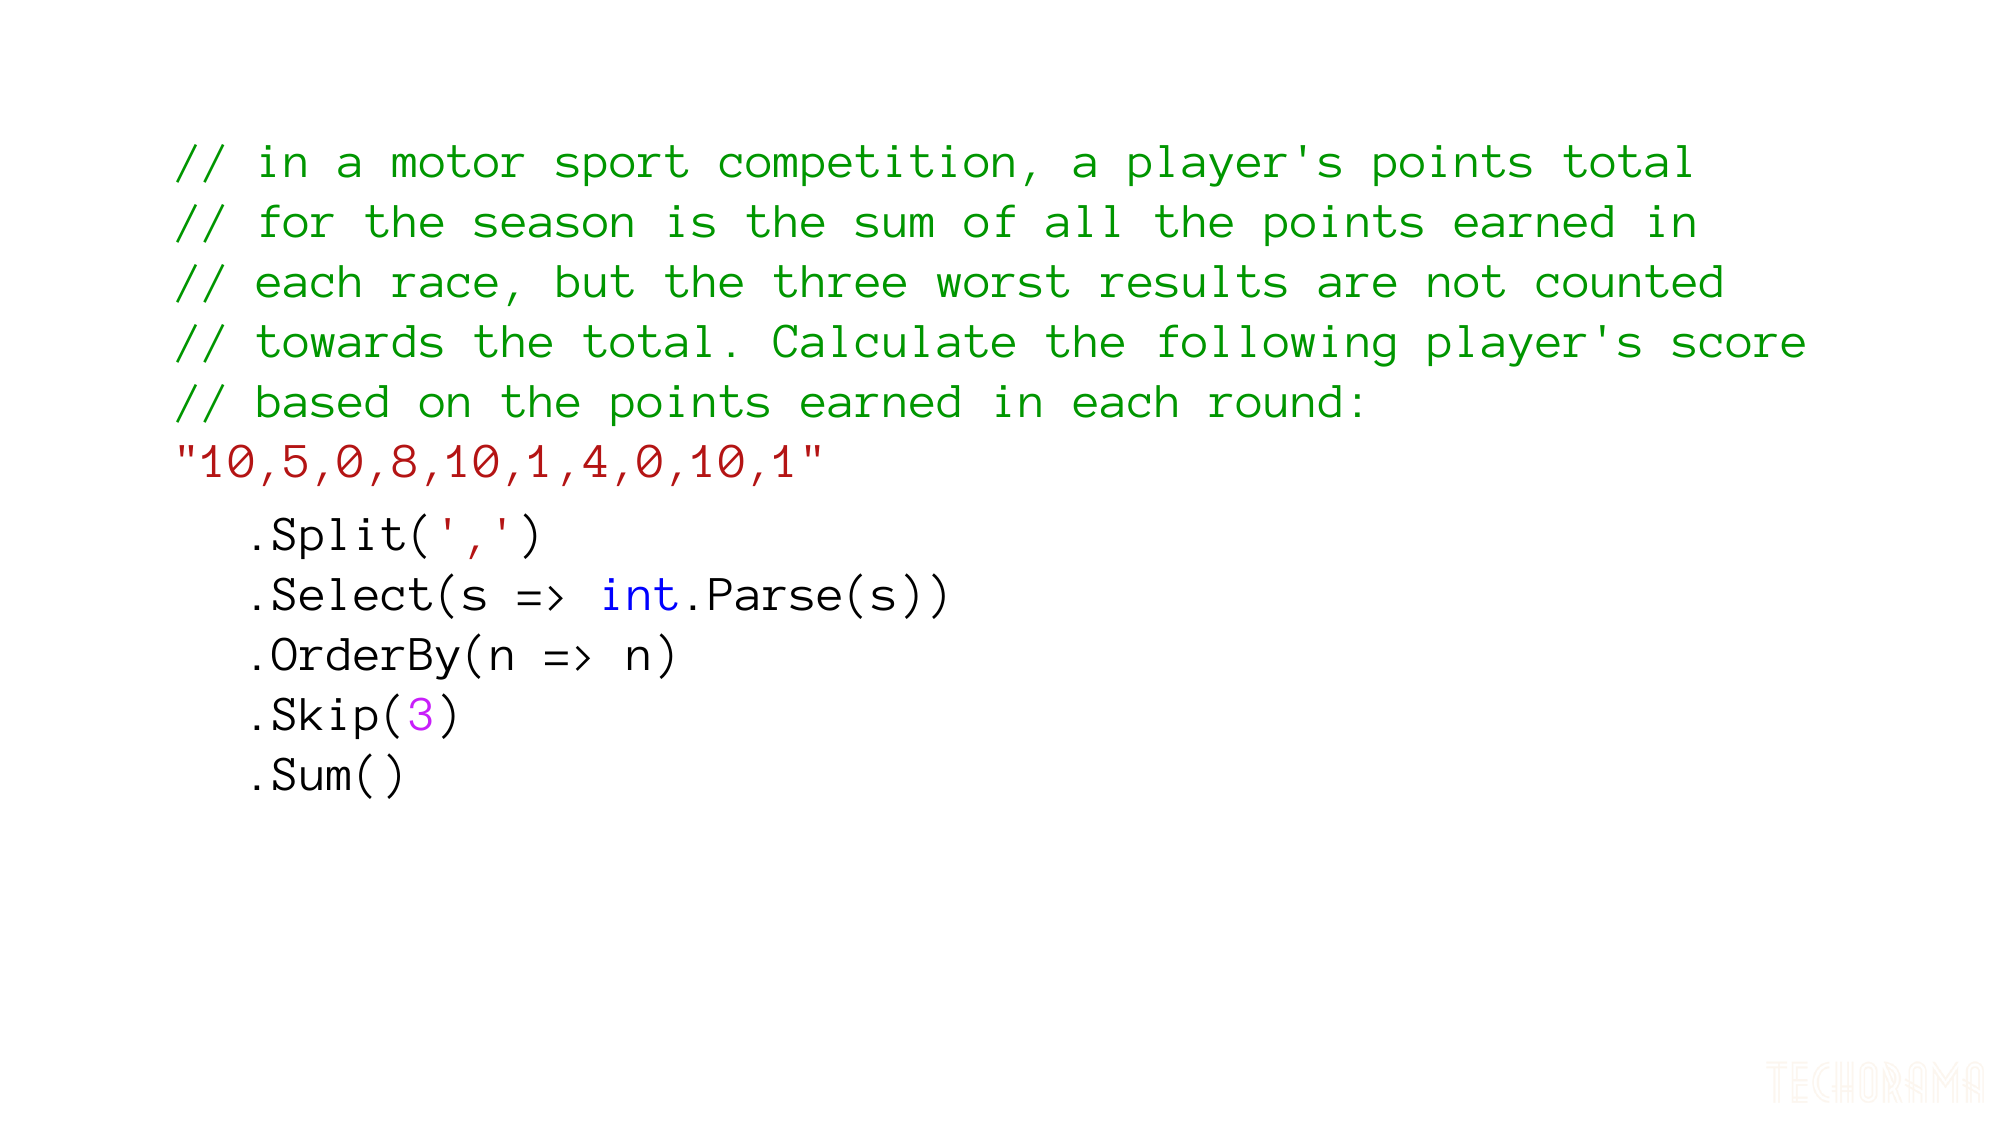

// in a motor sport competition, a player's points total
// for the season is the sum of all the points earned in
// each race, but the three worst results are not counted
// towards the total. Calculate the following player's score
// based on the points earned in each round:
"10,5,0,8,10,1,4,0,10,1"
.Split(',')
.Select(s => int.Parse(s))
.OrderBy(n => n)
.Skip(3)
.Sum()